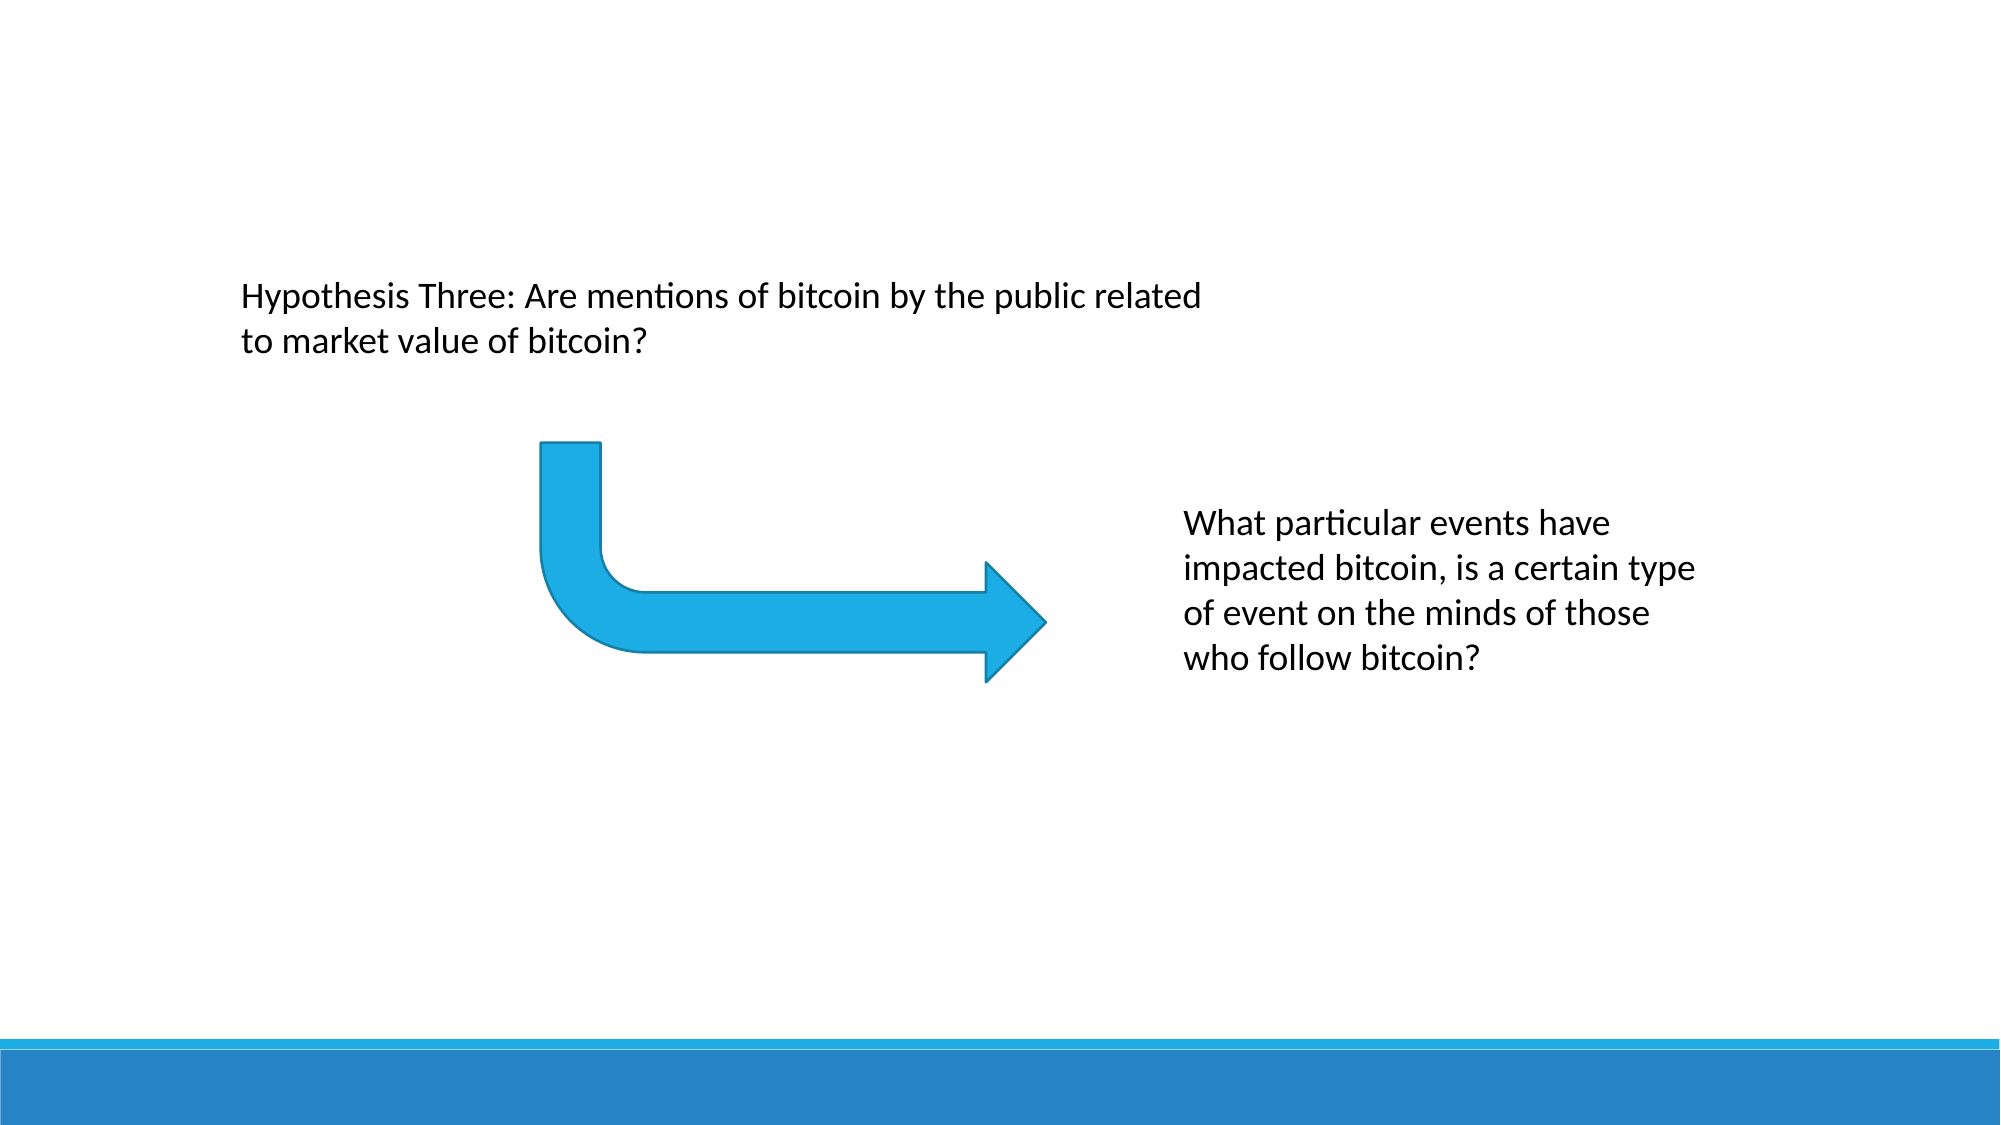

Hypothesis Three: Are mentions of bitcoin by the public related to market value of bitcoin?

What particular events have impacted bitcoin, is a certain type of event on the minds of those who follow bitcoin?